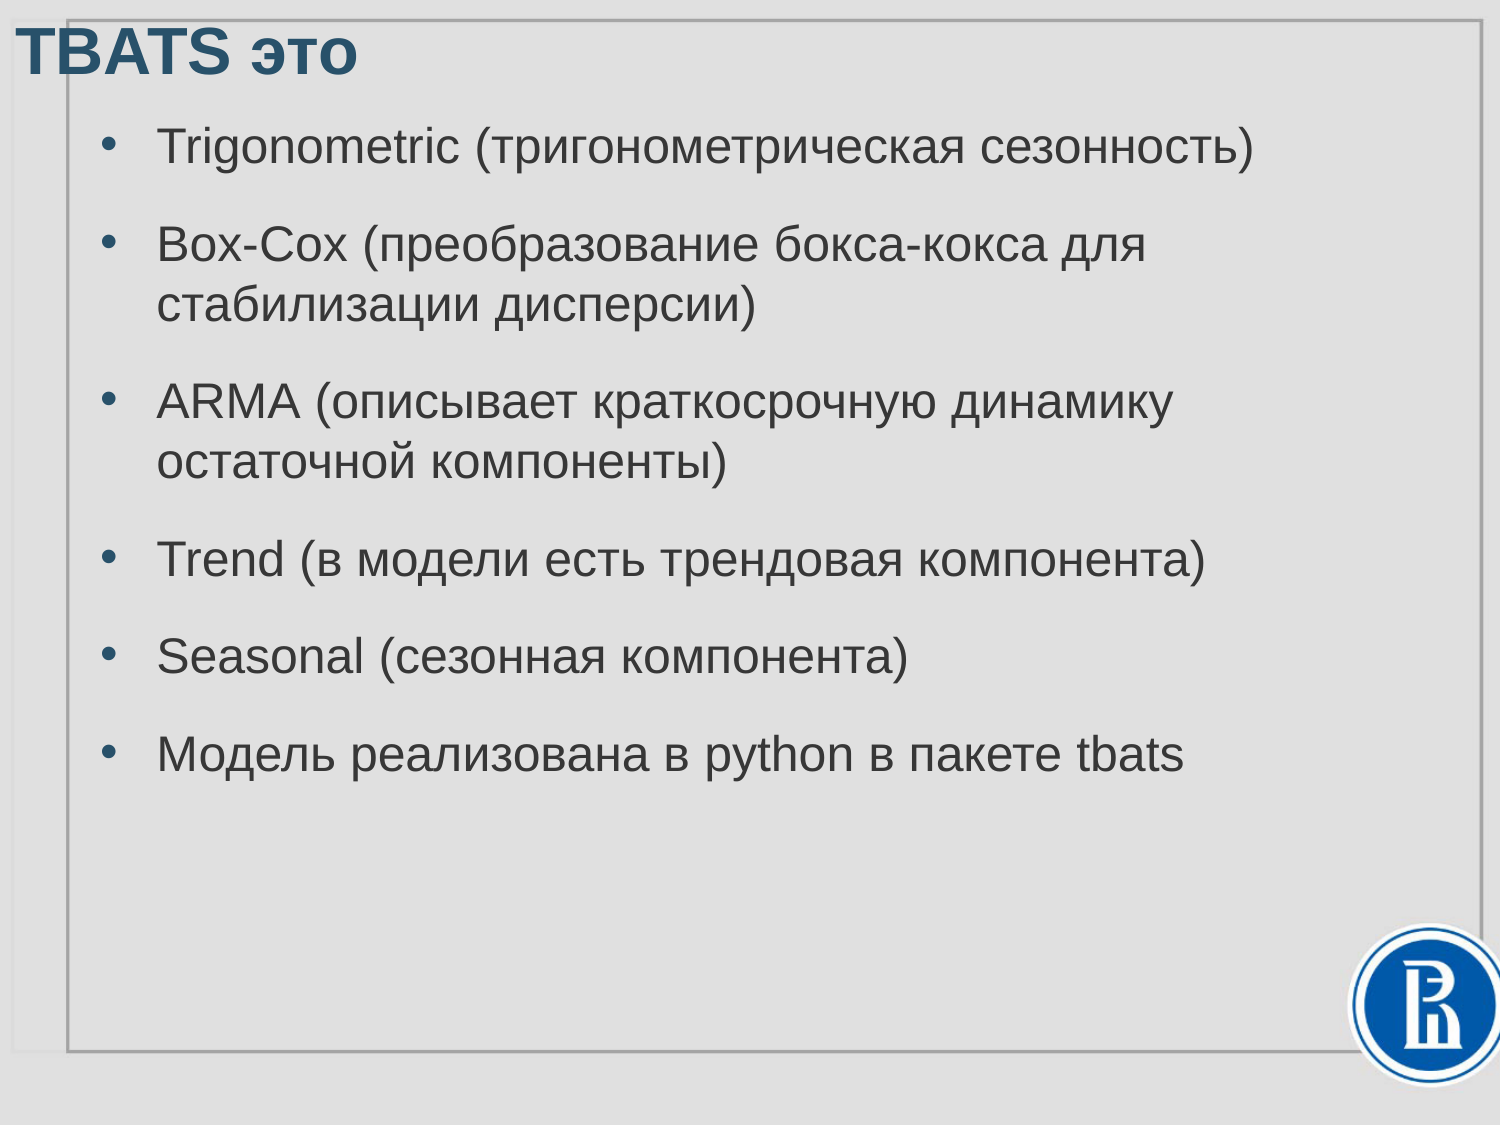

TBATS это
Trigonometric (тригонометрическая сезонность)
Box-Cox (преобразование бокса-кокса для стабилизации дисперсии)
ARMA (описывает краткосрочную динамику остаточной компоненты)
Trend (в модели есть трендовая компонента)
Seasonal (сезонная компонента)
Модель реализована в python в пакете tbats